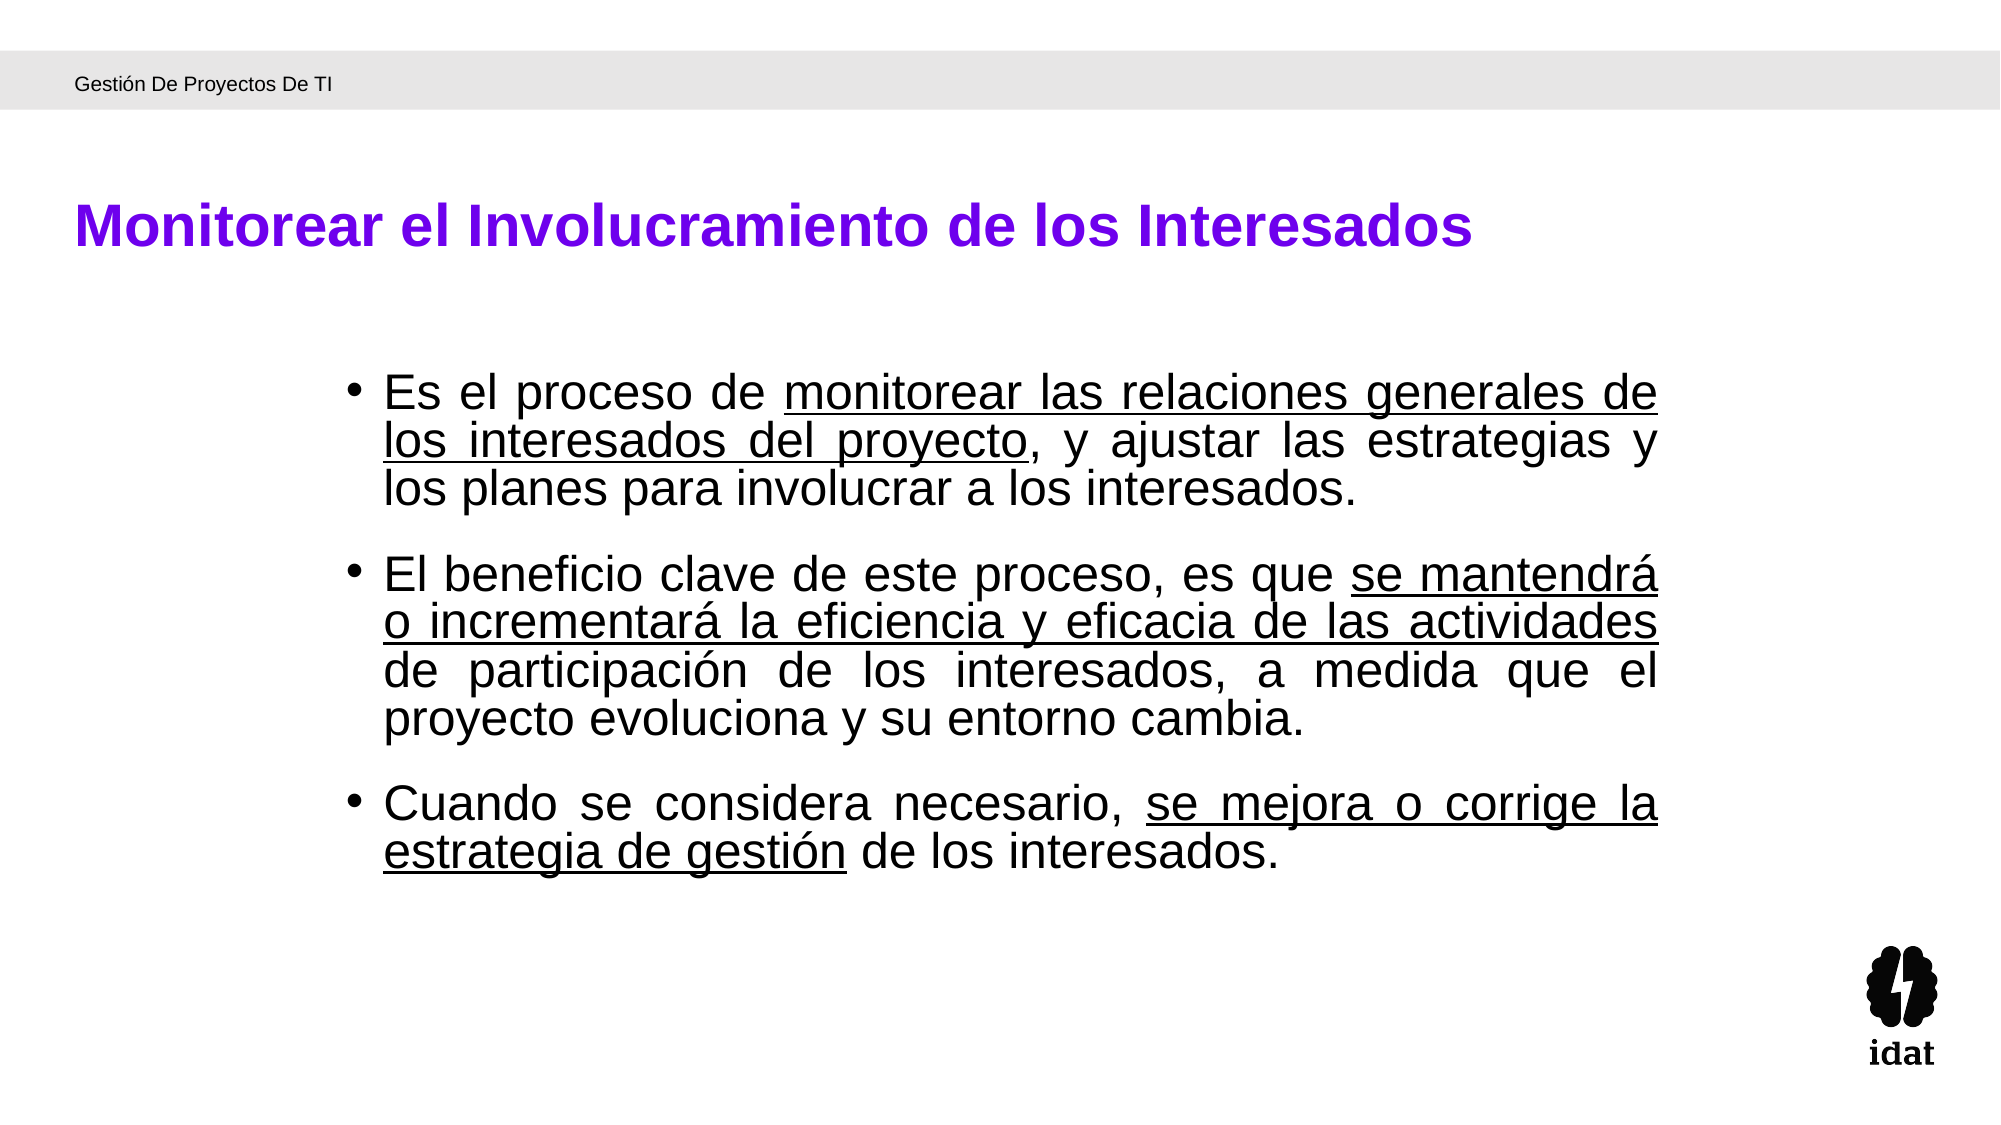

Gestión De Proyectos De TI

Monitorear el Involucramiento de los Interesados
Es el proceso de monitorear las relaciones generales de los interesados del proyecto, y ajustar las estrategias y los planes para involucrar a los interesados.
El beneficio clave de este proceso, es que se mantendrá o incrementará la eficiencia y eficacia de las actividades de participación de los interesados, a medida que el proyecto evoluciona y su entorno cambia.
Cuando se considera necesario, se mejora o corrige la estrategia de gestión de los interesados.